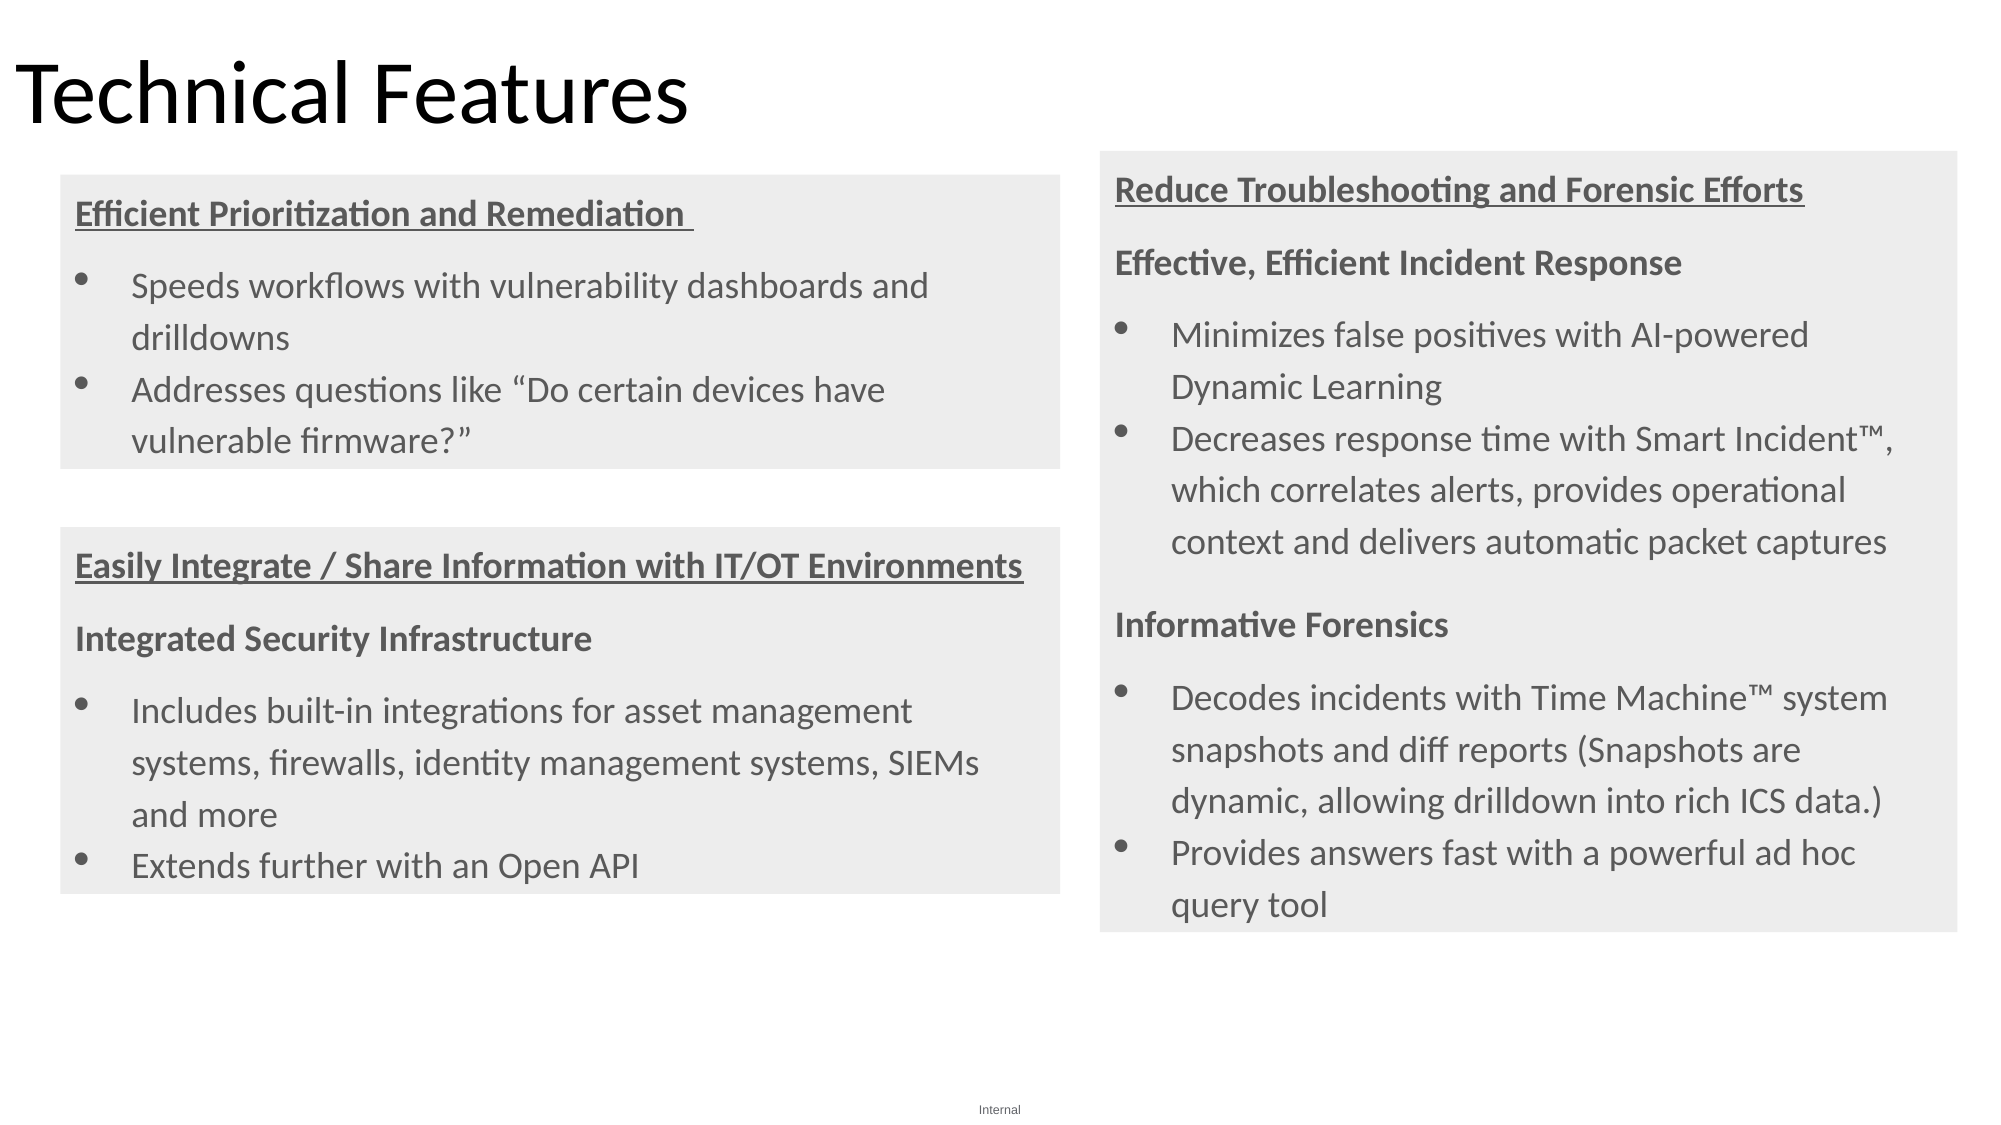

Technical Features
Reduce Troubleshooting and Forensic Efforts
Effective, Efficient Incident Response
Minimizes false positives with AI-powered Dynamic Learning
Decreases response time with Smart Incident™, which correlates alerts, provides operational context and delivers automatic packet captures

Informative Forensics
Decodes incidents with Time Machine™ system snapshots and diff reports (Snapshots are dynamic, allowing drilldown into rich ICS data.)
Provides answers fast with a powerful ad hoc query tool
Efficient Prioritization and Remediation
Speeds workflows with vulnerability dashboards and drilldowns
Addresses questions like “Do certain devices have vulnerable firmware?”
Easily Integrate / Share Information with IT/OT Environments
Integrated Security Infrastructure
Includes built-in integrations for asset management systems, firewalls, identity management systems, SIEMs and more
Extends further with an Open API